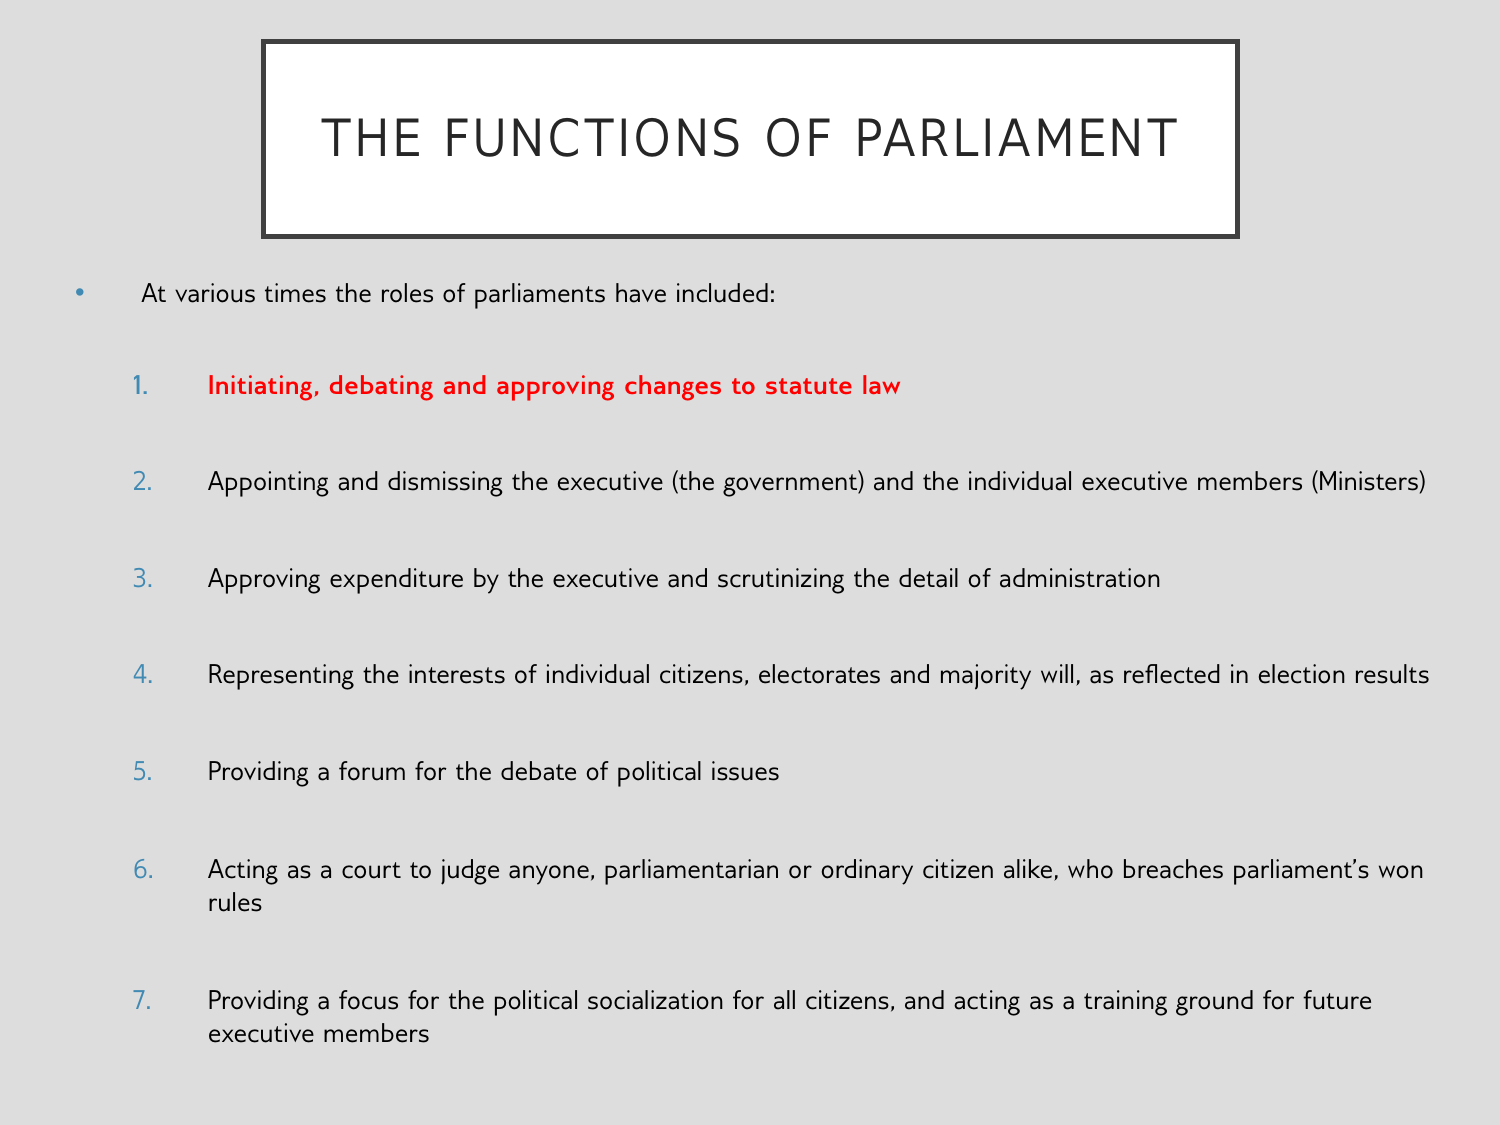

# The functions of Parliament
At various times the roles of parliaments have included:

Initiating, debating and approving changes to statute law

Appointing and dismissing the executive (the government) and the individual executive members (Ministers)

Approving expenditure by the executive and scrutinizing the detail of administration

Representing the interests of individual citizens, electorates and majority will, as reflected in election results

Providing a forum for the debate of political issues

Acting as a court to judge anyone, parliamentarian or ordinary citizen alike, who breaches parliament’s won rules

Providing a focus for the political socialization for all citizens, and acting as a training ground for future executive members